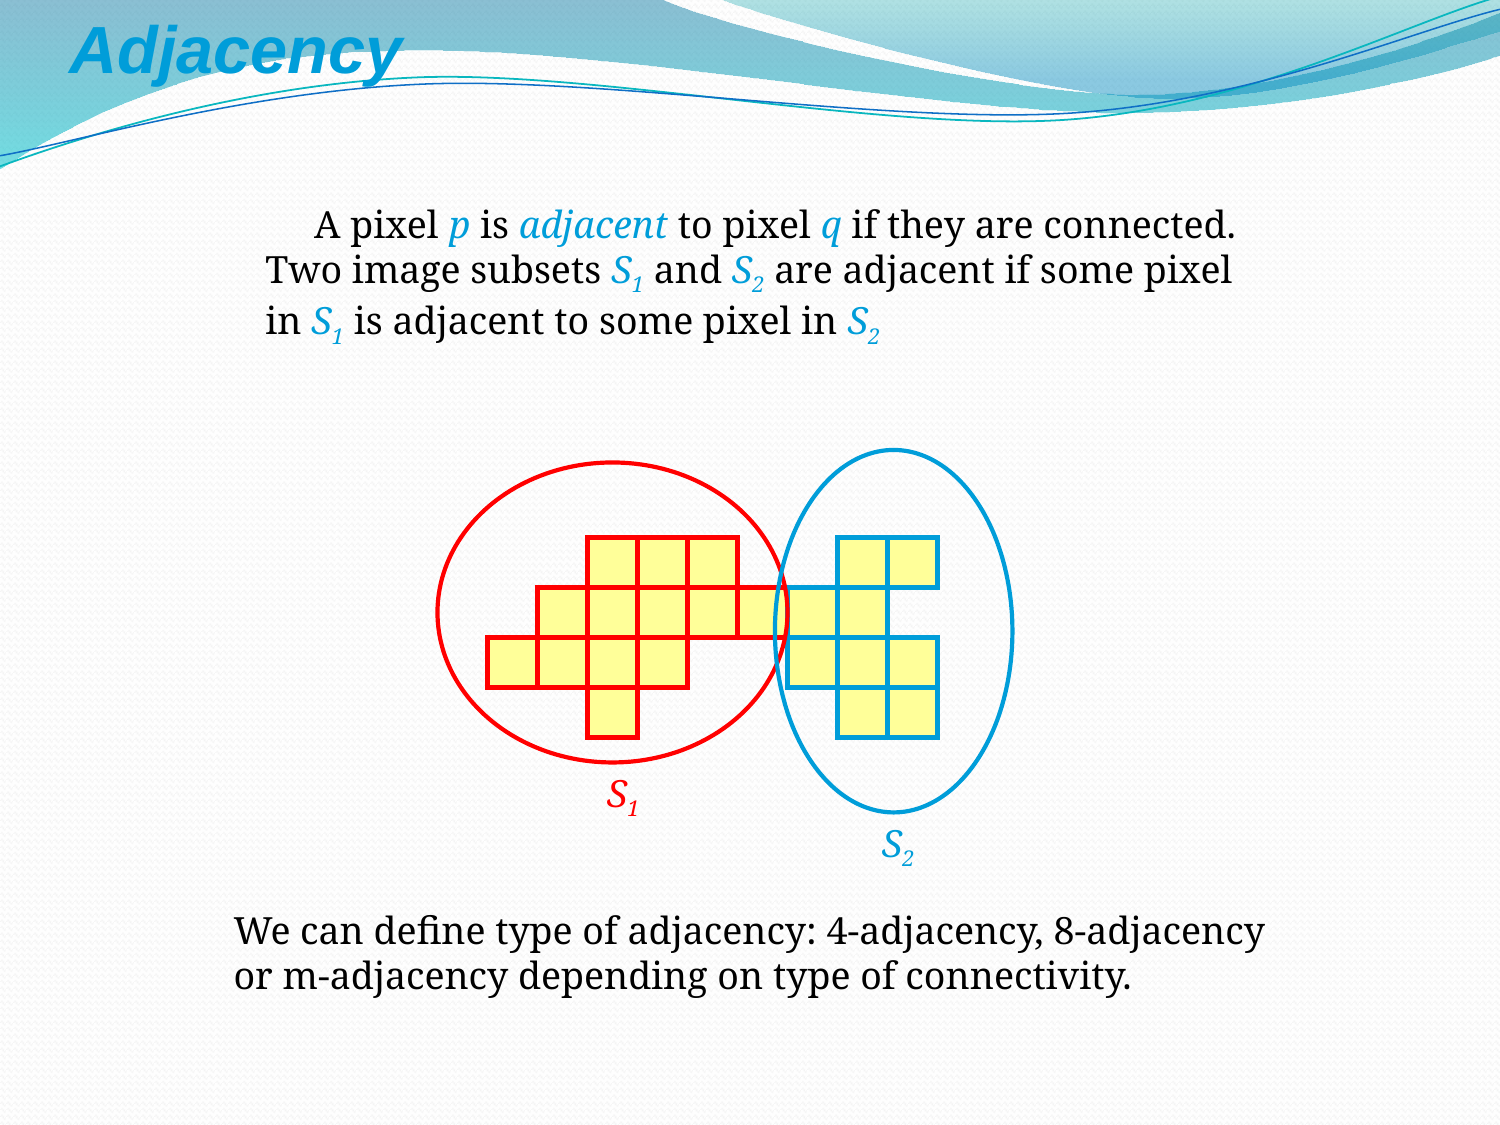

Adjacency
     A pixel p is adjacent to pixel q if they are connected.
Two image subsets S1 and S2 are adjacent if some pixel
in S1 is adjacent to some pixel in S2

S1
S2
We can define type of adjacency: 4-adjacency, 8-adjacency
or m-adjacency depending on type of connectivity.